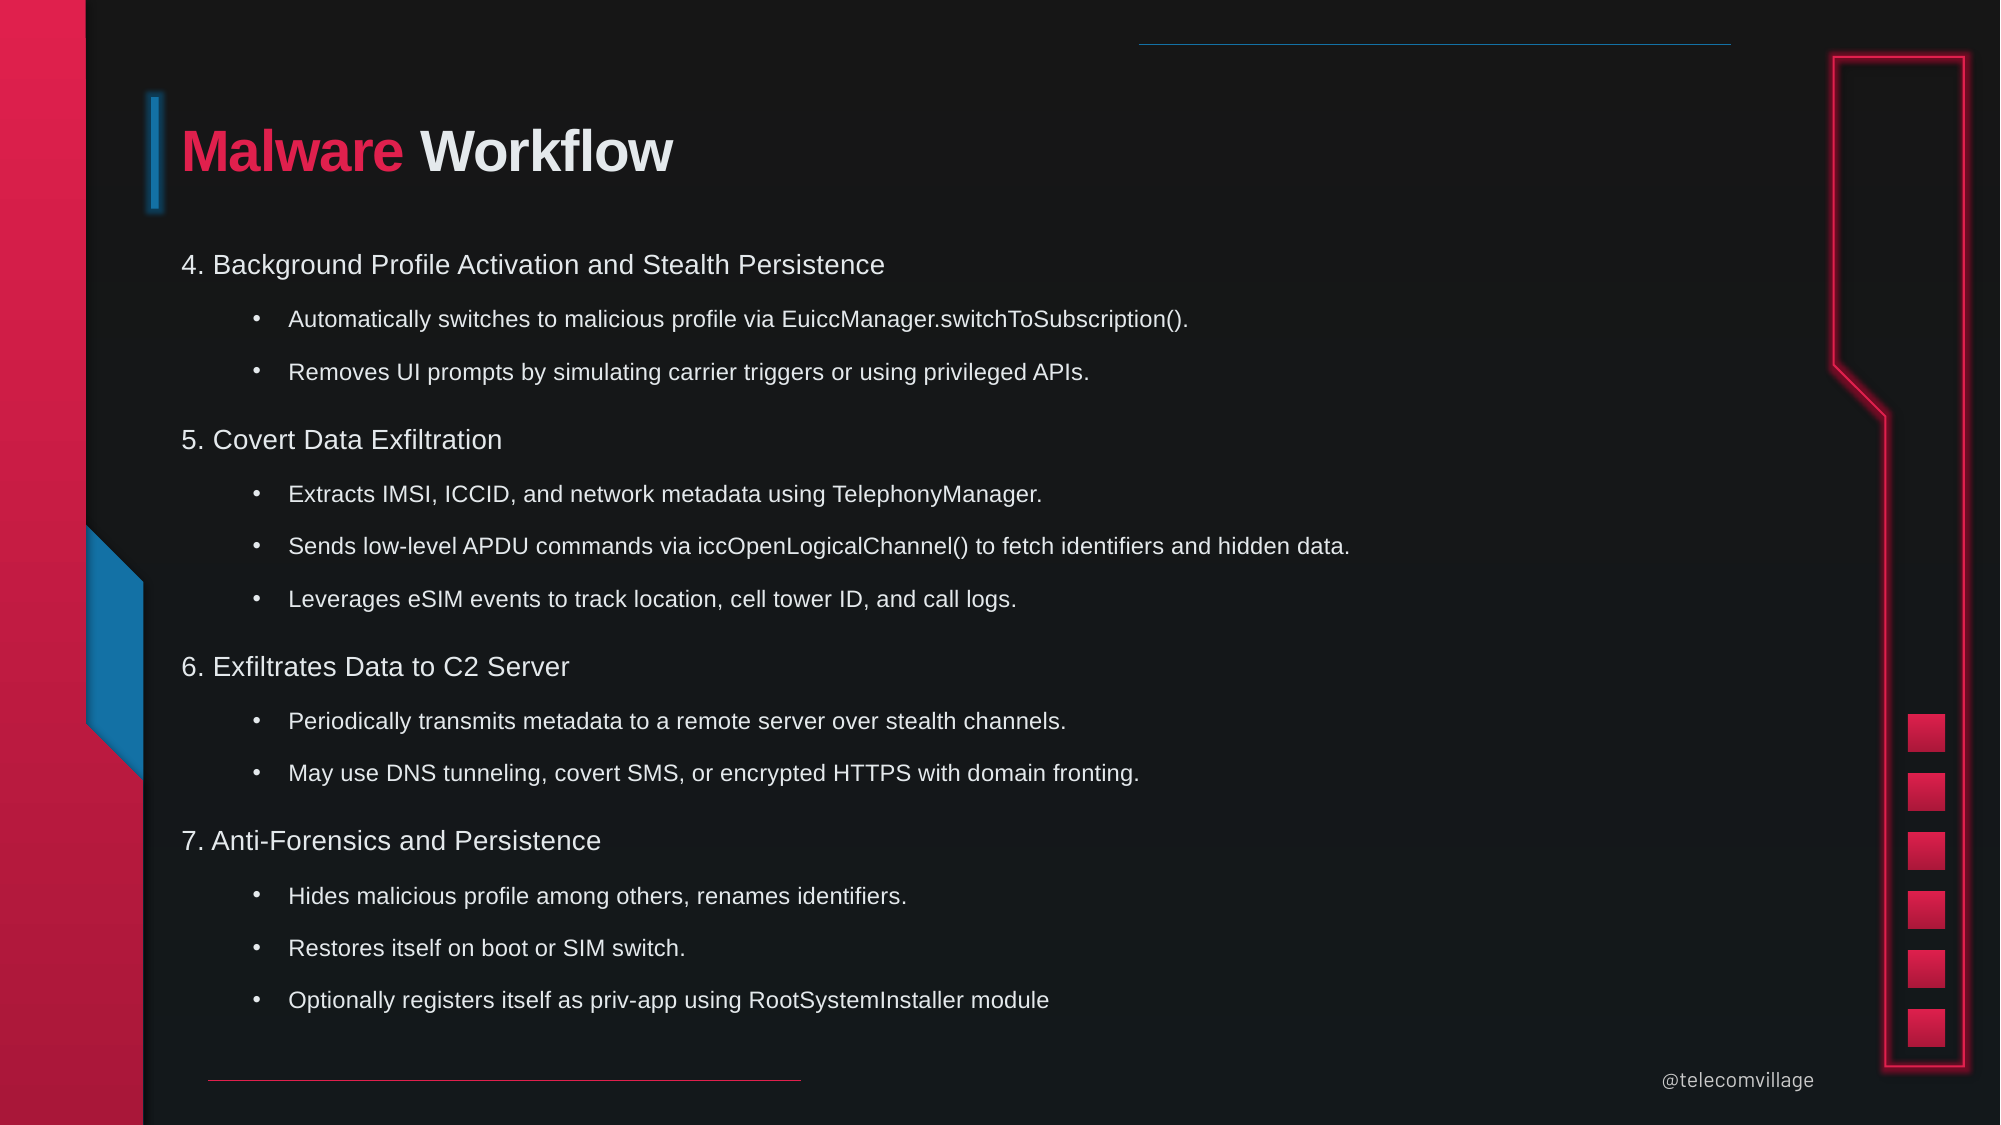

# Malware Workflow
4. Background Profile Activation and Stealth Persistence
Automatically switches to malicious profile via EuiccManager.switchToSubscription().
Removes UI prompts by simulating carrier triggers or using privileged APIs.
5. Covert Data Exfiltration
Extracts IMSI, ICCID, and network metadata using TelephonyManager.
Sends low-level APDU commands via iccOpenLogicalChannel() to fetch identifiers and hidden data.
Leverages eSIM events to track location, cell tower ID, and call logs.
6. Exfiltrates Data to C2 Server
Periodically transmits metadata to a remote server over stealth channels.
May use DNS tunneling, covert SMS, or encrypted HTTPS with domain fronting.
7. Anti-Forensics and Persistence
Hides malicious profile among others, renames identifiers.
Restores itself on boot or SIM switch.
Optionally registers itself as priv-app using RootSystemInstaller module